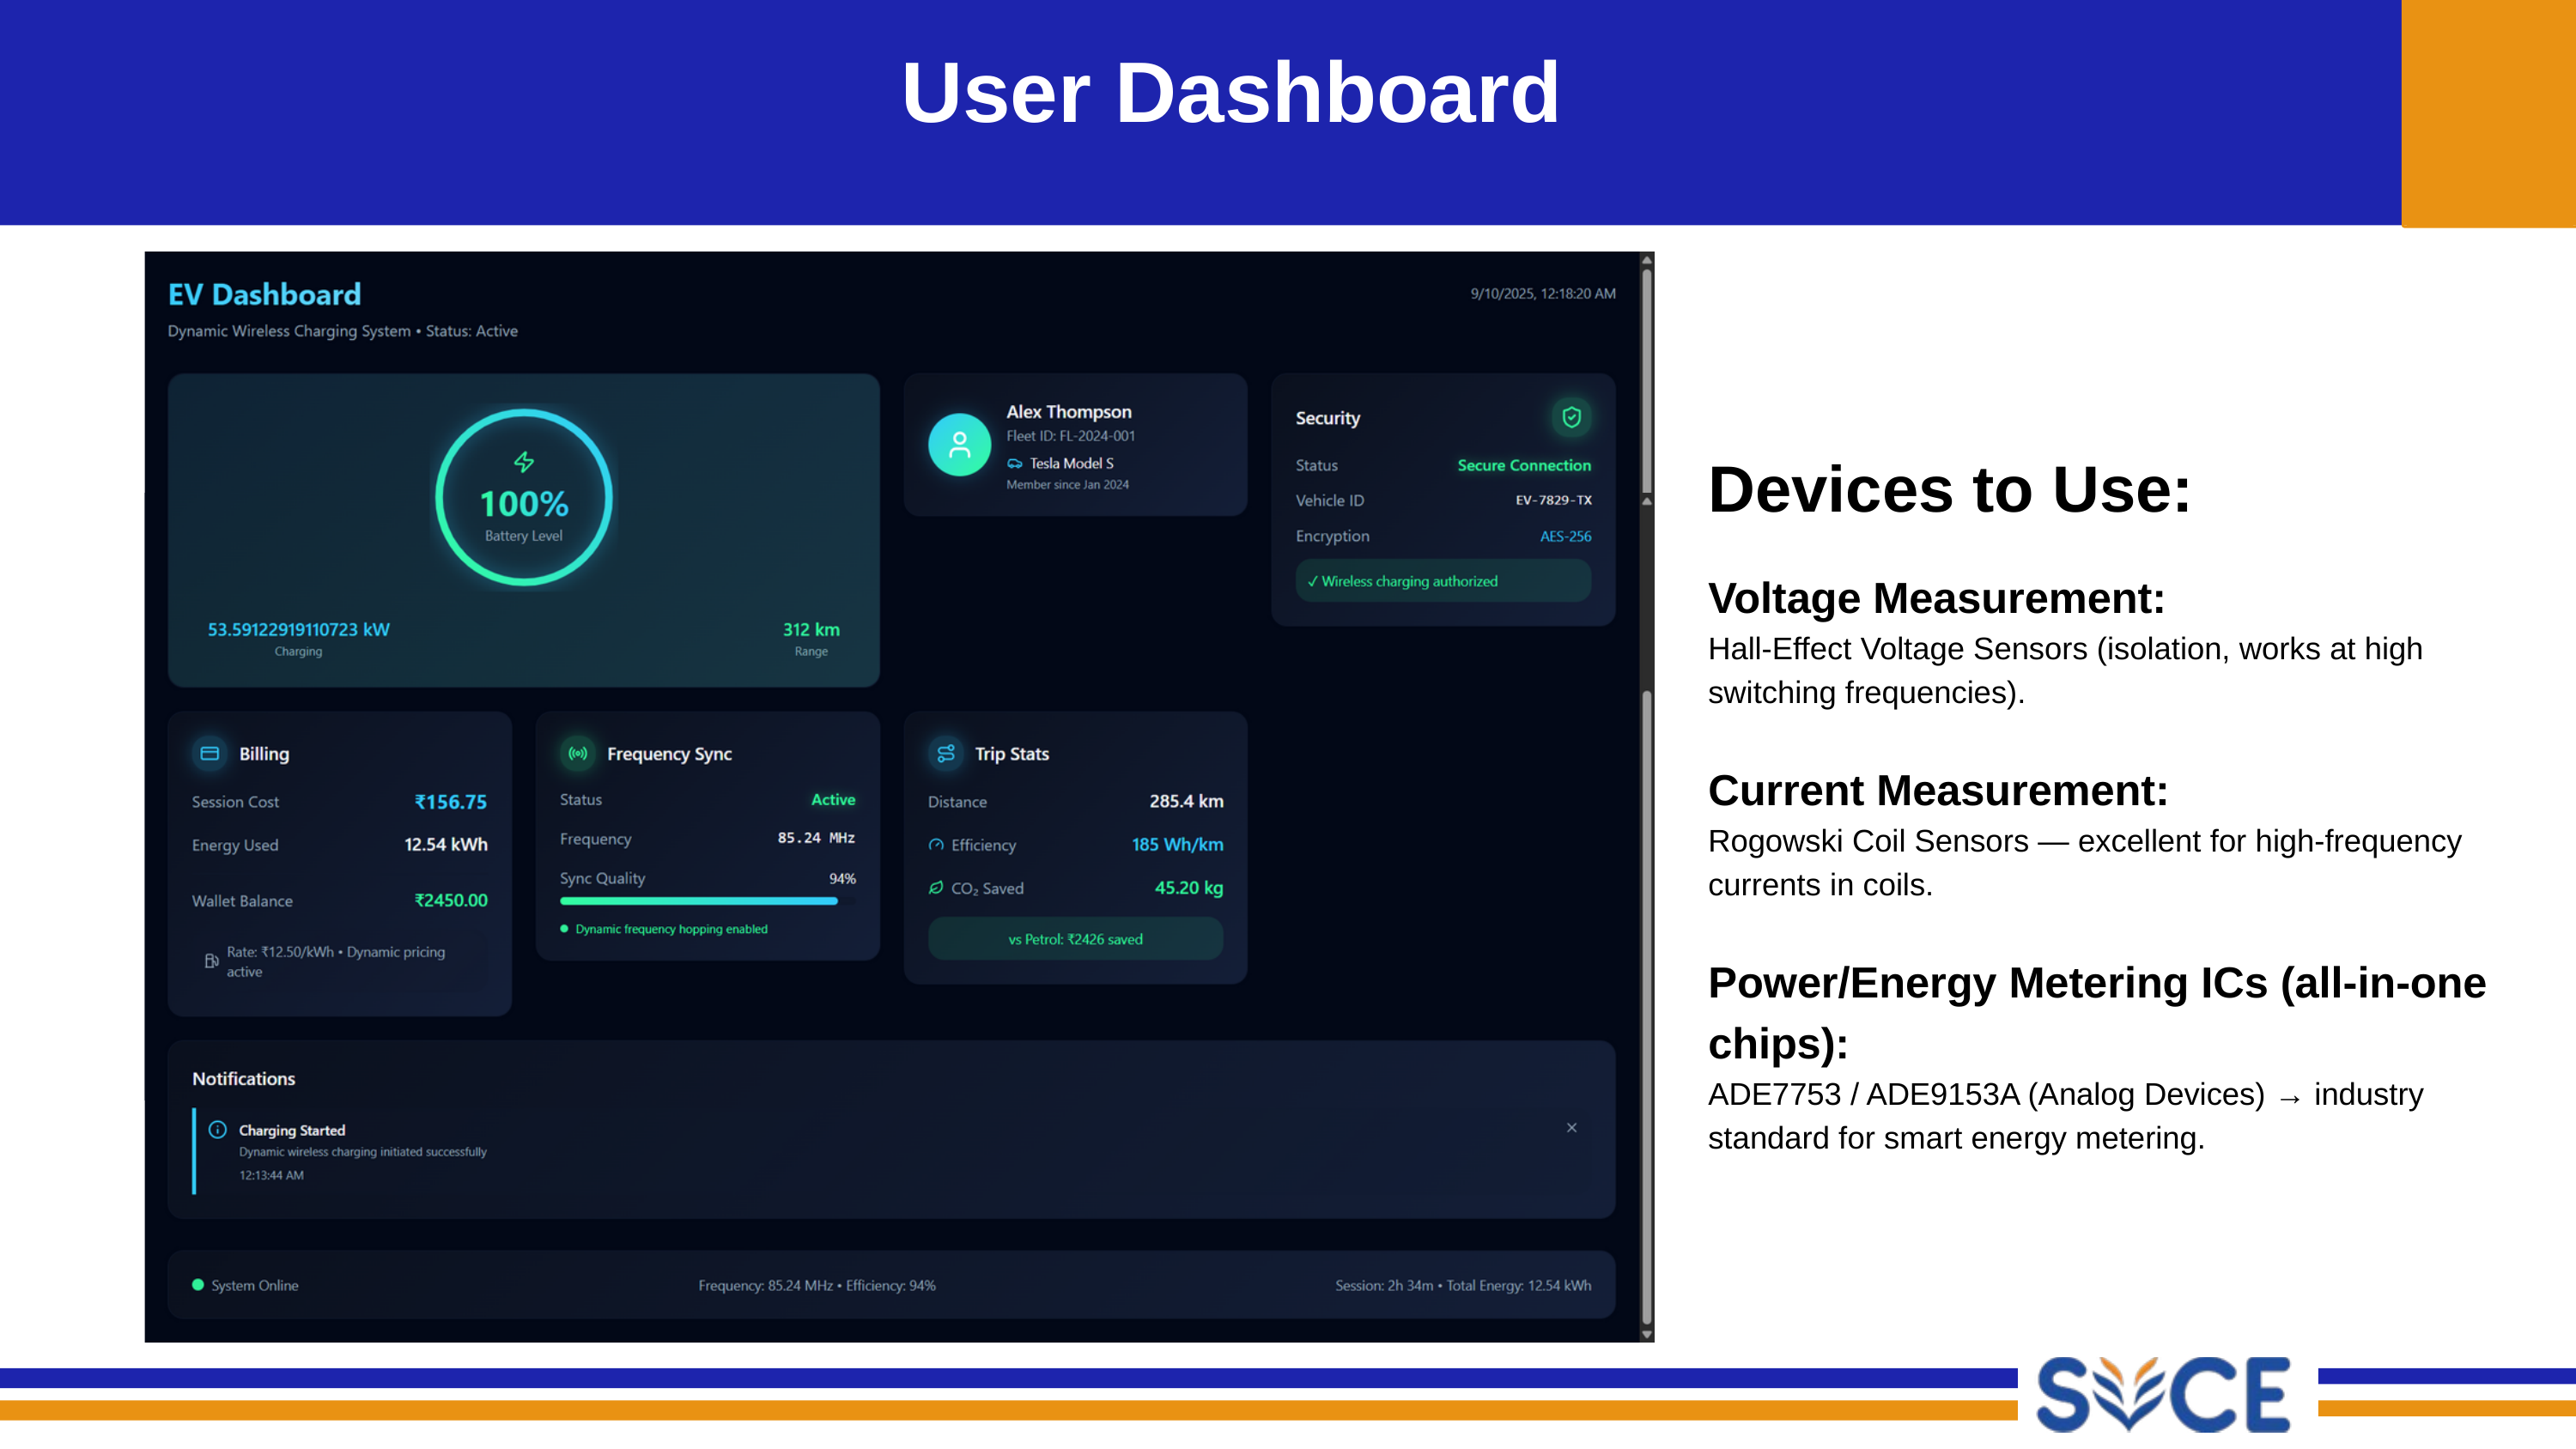

User Dashboard

Devices to Use:

Voltage Measurement:
Hall-Effect Voltage Sensors (isolation, works at high switching frequencies).

Current Measurement:
Rogowski Coil Sensors — excellent for high-frequency currents in coils.

Power/Energy Metering ICs (all-in-one chips):
ADE7753 / ADE9153A (Analog Devices) → industry standard for smart energy metering.